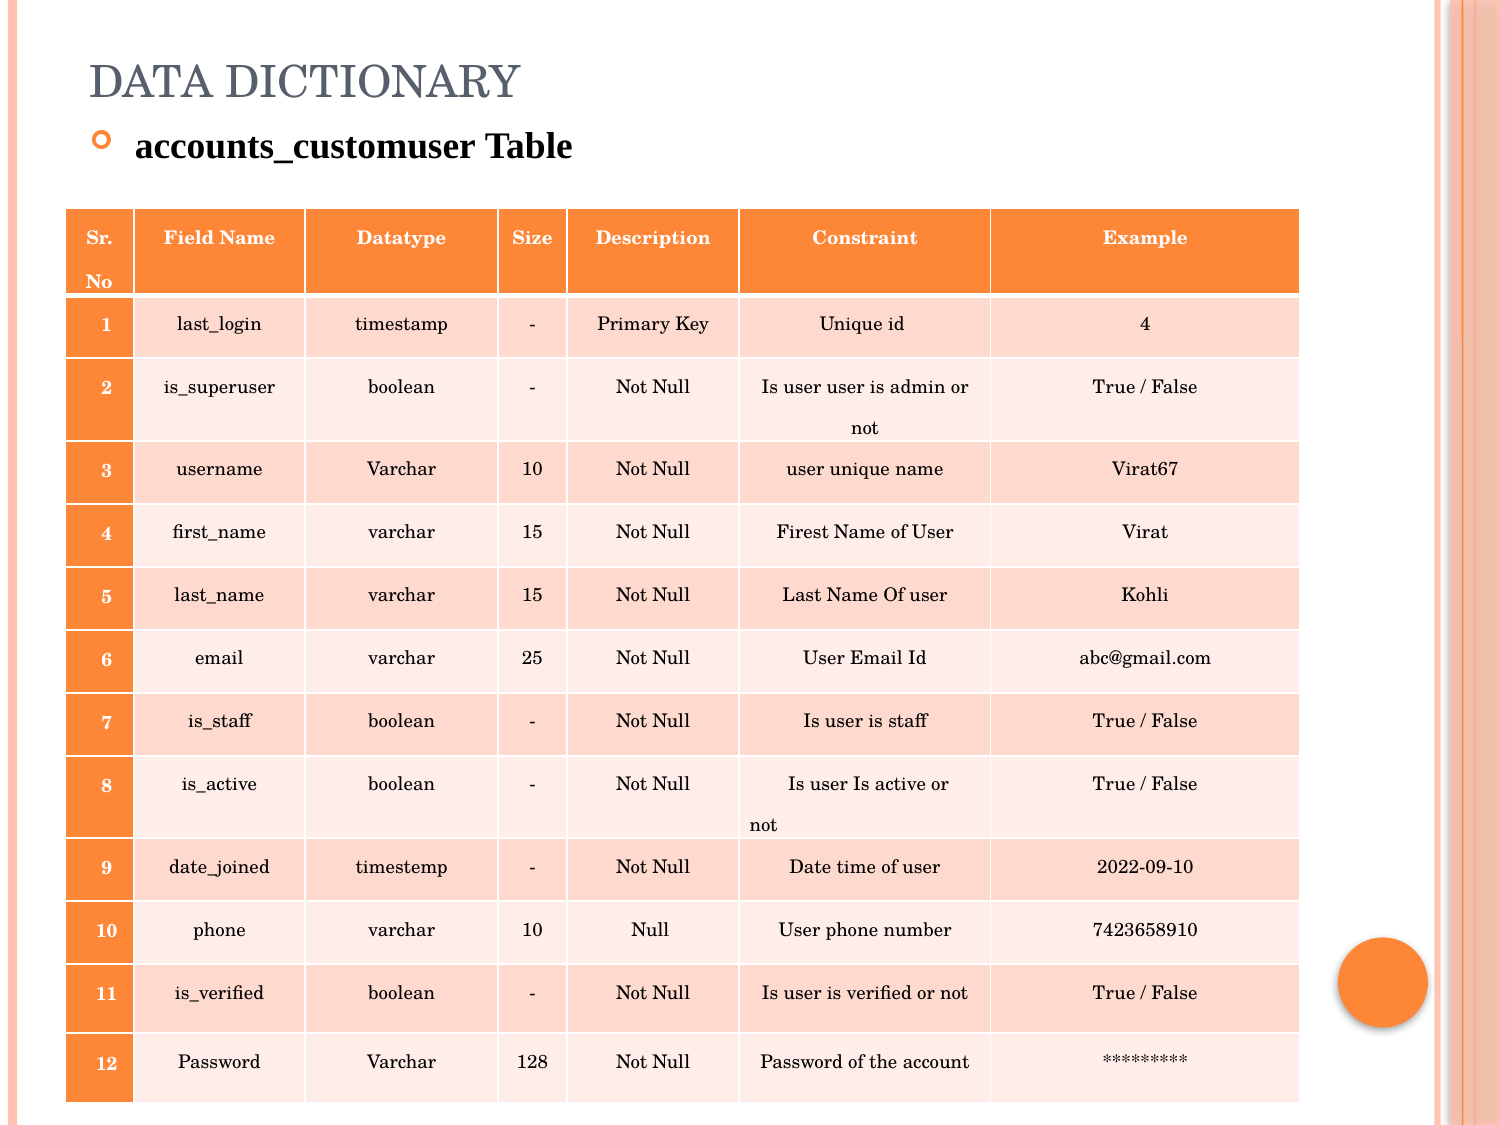

# Data Dictionary
accounts_customuser Table

| Sr. No | Field Name | Datatype | Size | Description | Constraint | Example |
| --- | --- | --- | --- | --- | --- | --- |
| 1 | last\_login | timestamp | - | Primary Key | Unique id | 4 |
| 2 | is\_superuser | boolean | - | Not Null | Is user user is admin or not | True / False |
| 3 | username | Varchar | 10 | Not Null | user unique name | Virat67 |
| 4 | first\_name | varchar | 15 | Not Null | Firest Name of User | Virat |
| 5 | last\_name | varchar | 15 | Not Null | Last Name Of user | Kohli |
| 6 | email | varchar | 25 | Not Null | User Email Id | abc@gmail.com |
| 7 | is\_staff | boolean | - | Not Null | Is user is staff | True / False |
| 8 | is\_active | boolean | - | Not Null | Is user Is active or not | True / False |
| 9 | date\_joined | timestemp | - | Not Null | Date time of user | 2022-09-10 |
| 10 | phone | varchar | 10 | Null | User phone number | 7423658910 |
| 11 | is\_verified | boolean | - | Not Null | Is user is verified or not | True / False |
| 12 | Password | Varchar | 128 | Not Null | Password of the account | \*\*\*\*\*\*\*\*\* |